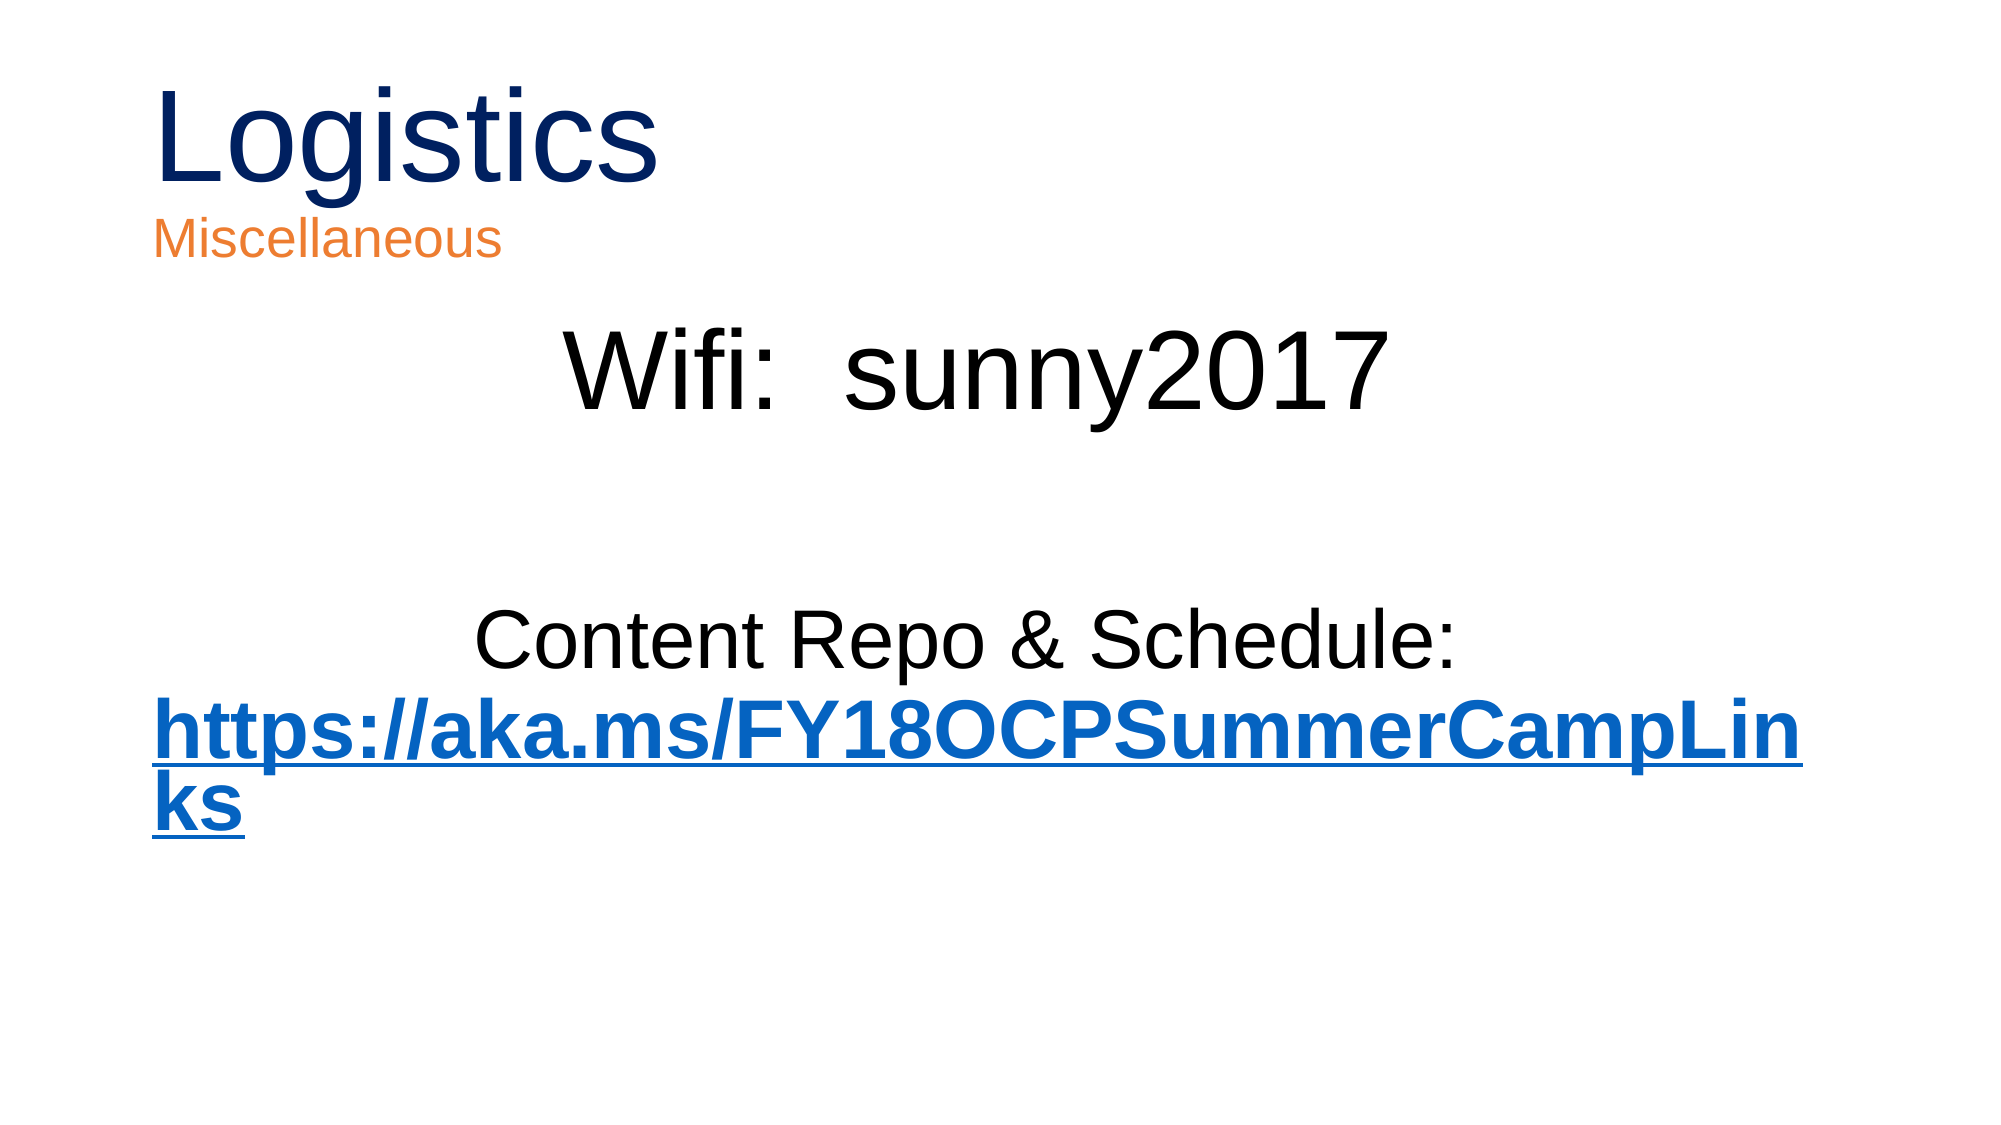

# Logistics Miscellaneous
Wifi:  sunny2017

Content Repo & Schedule: https://aka.ms/FY18OCPSummerCampLinks